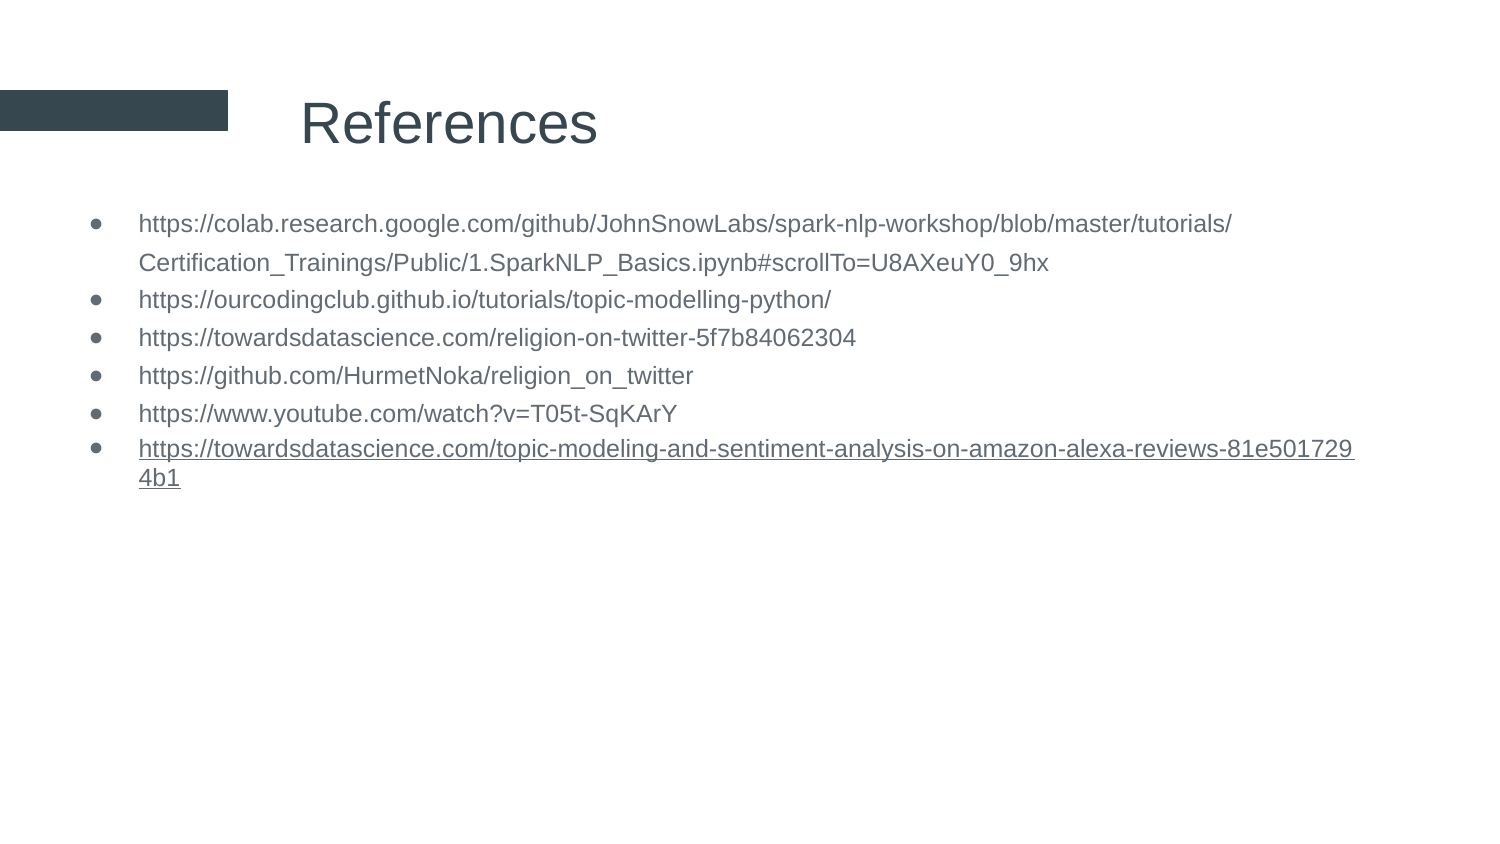

# References
https://colab.research.google.com/github/JohnSnowLabs/spark-nlp-workshop/blob/master/tutorials/Certification_Trainings/Public/1.SparkNLP_Basics.ipynb#scrollTo=U8AXeuY0_9hx
https://ourcodingclub.github.io/tutorials/topic-modelling-python/
https://towardsdatascience.com/religion-on-twitter-5f7b84062304
https://github.com/HurmetNoka/religion_on_twitter
https://www.youtube.com/watch?v=T05t-SqKArY
https://towardsdatascience.com/topic-modeling-and-sentiment-analysis-on-amazon-alexa-reviews-81e5017294b1